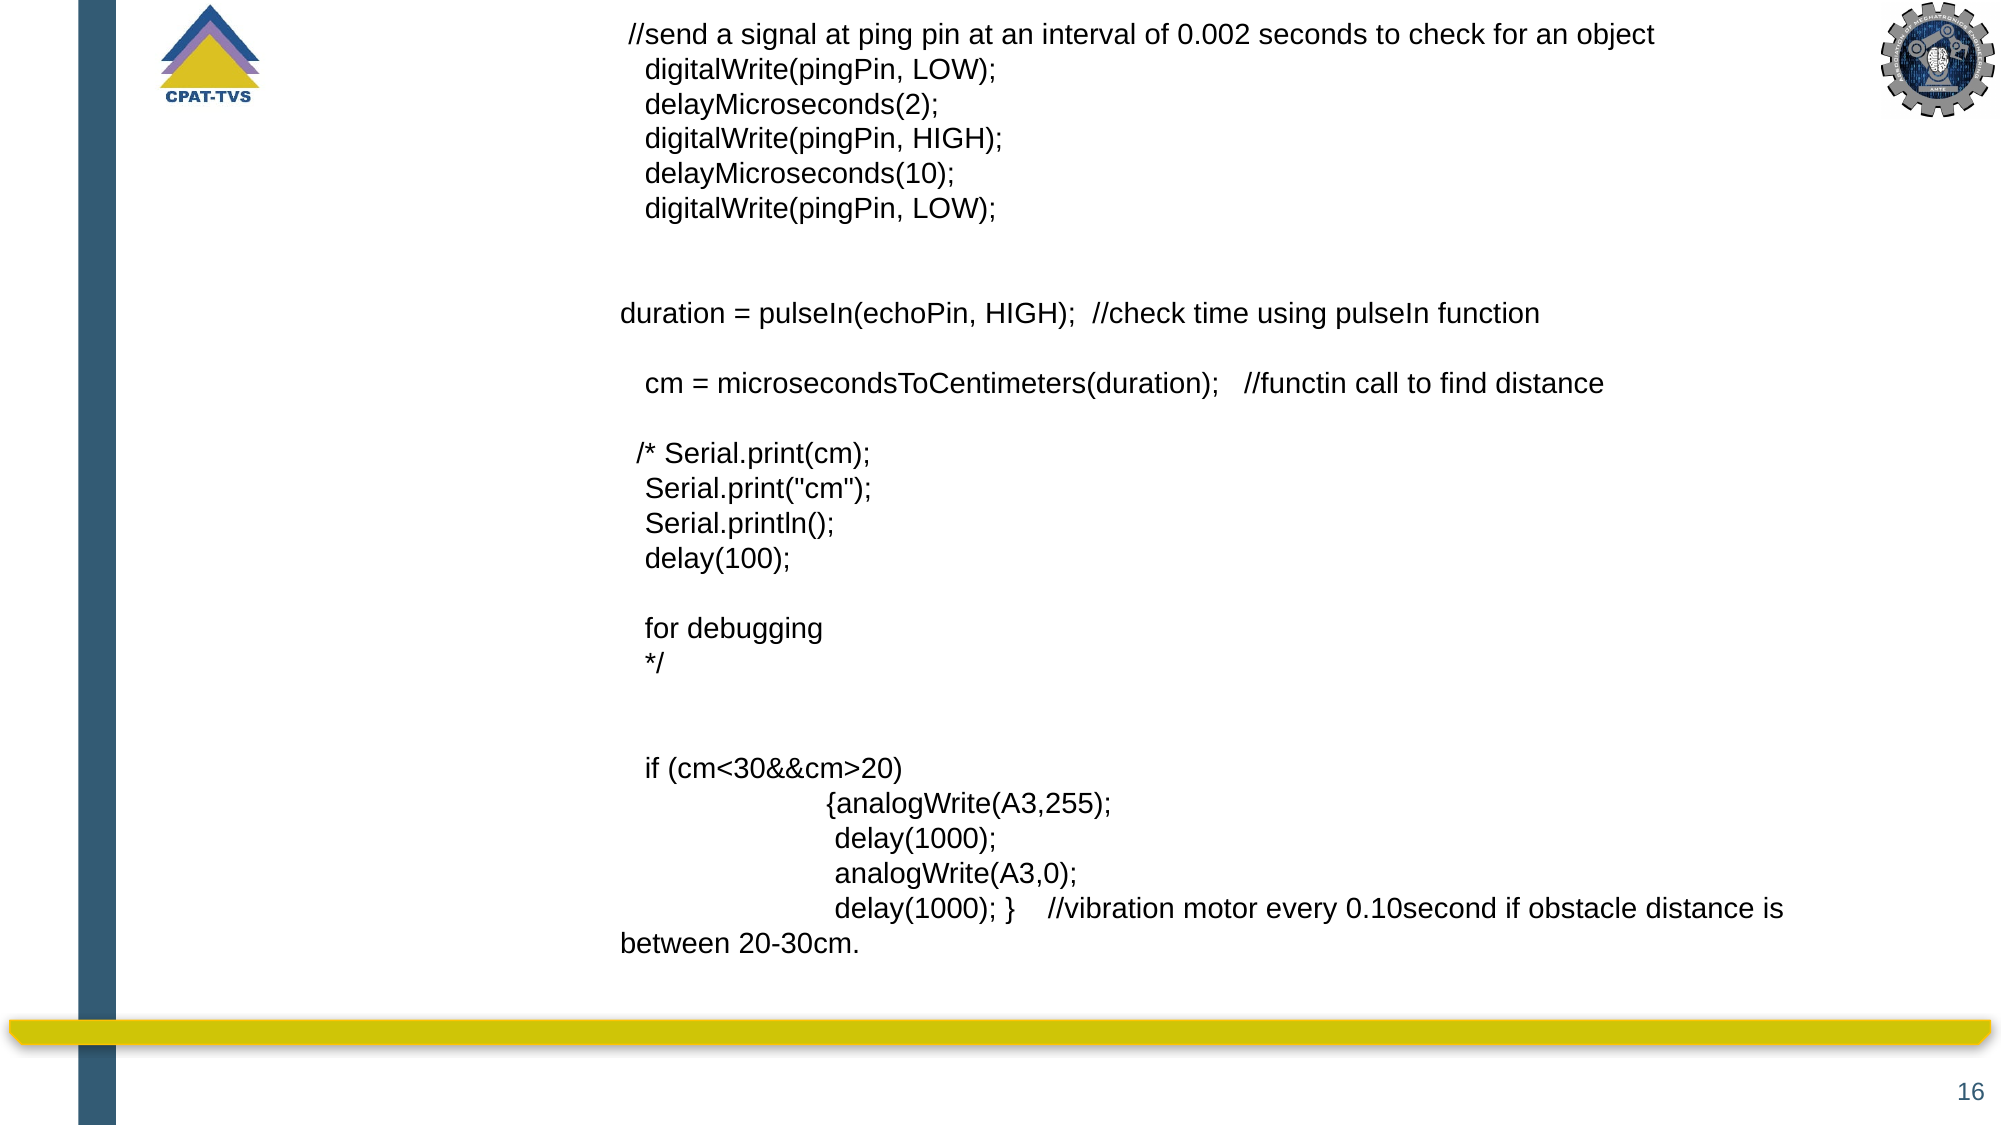

//send a signal at ping pin at an interval of 0.002 seconds to check for an object
   digitalWrite(pingPin, LOW);
   delayMicroseconds(2);
   digitalWrite(pingPin, HIGH);
   delayMicroseconds(10);
   digitalWrite(pingPin, LOW);

duration = pulseIn(echoPin, HIGH);  //check time using pulseIn function

   cm = microsecondsToCentimeters(duration);   //functin call to find distance

  /* Serial.print(cm);
   Serial.print("cm");
   Serial.println();
   delay(100);

   for debugging
   */

   if (cm<30&&cm>20)
                         {analogWrite(A3,255);
                          delay(1000);
                          analogWrite(A3,0);
                          delay(1000); }    //vibration motor every 0.10second if obstacle distance is between 20-30cm.
16